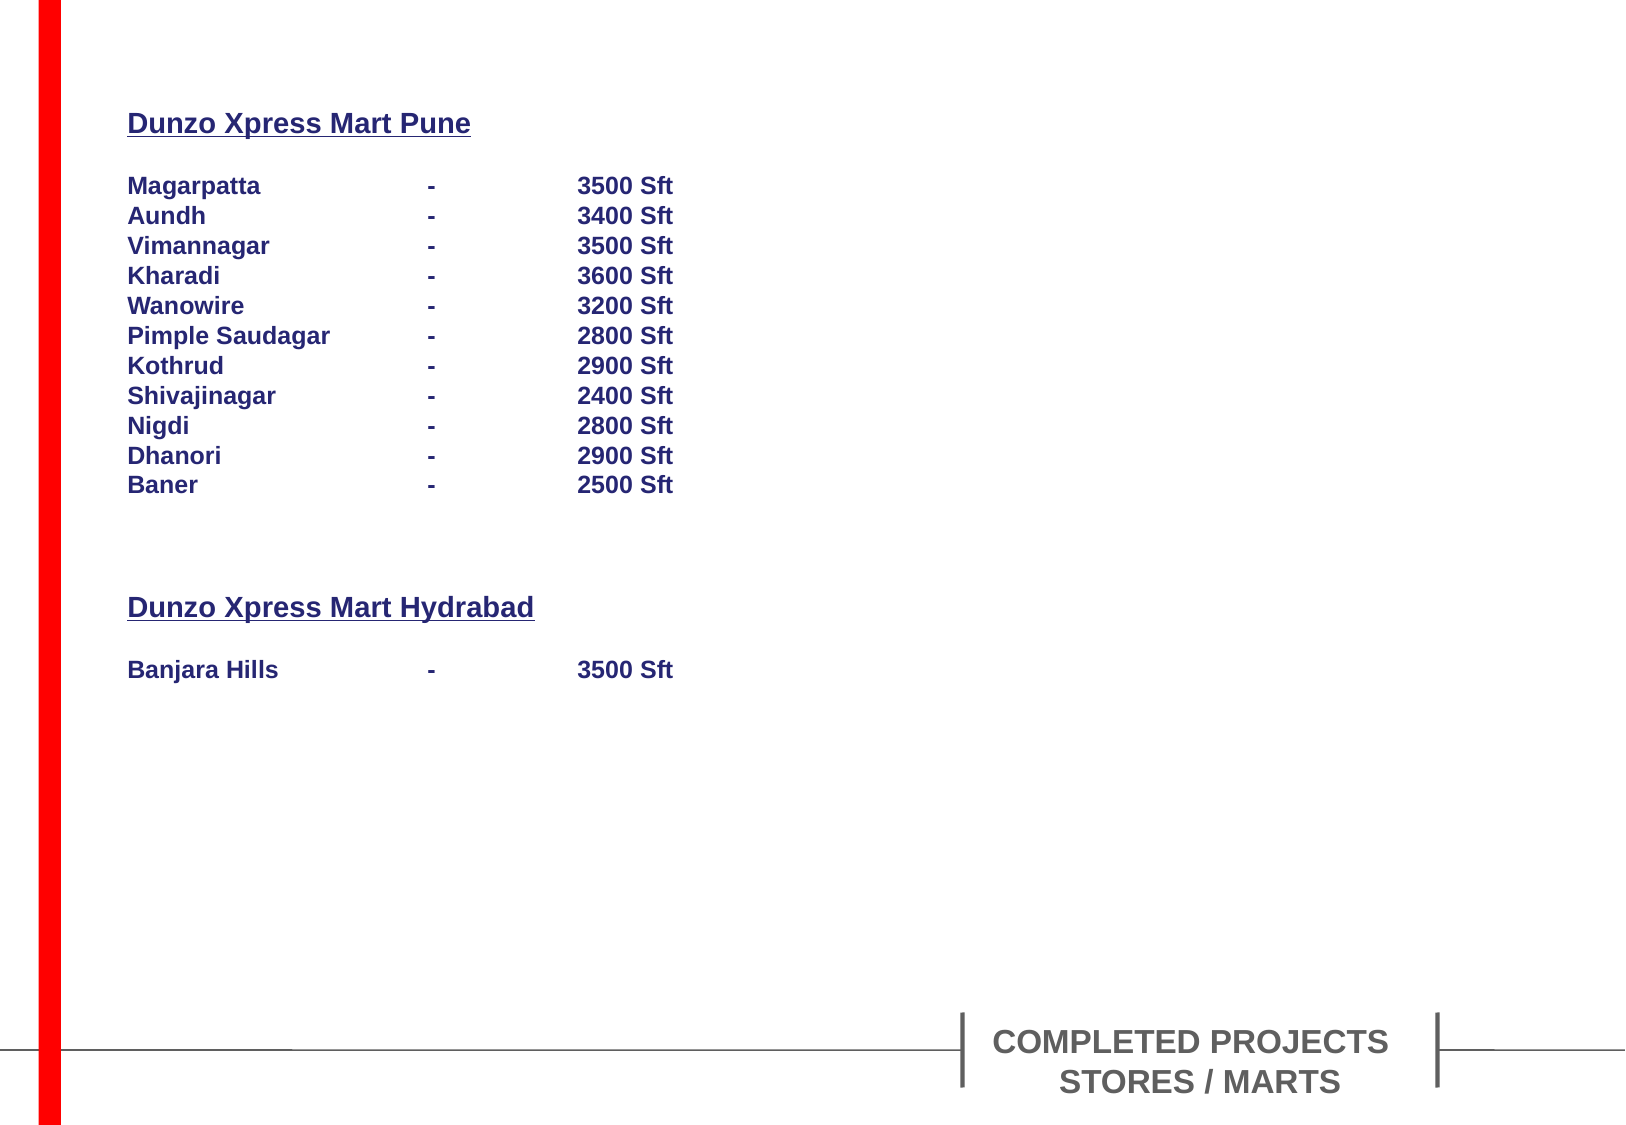

Dunzo Xpress Mart Pune

Magarpatta		-	3500 Sft
Aundh		-	3400 Sft
Vimannagar		-	3500 Sft
Kharadi		-	3600 Sft
Wanowire		-	3200 Sft
Pimple Saudagar	-	2800 Sft
Kothrud		-	2900 Sft
Shivajinagar		-	2400 Sft
Nigdi		-	2800 Sft
Dhanori		-	2900 Sft
Baner		-	2500 Sft

Dunzo Xpress Mart Hydrabad

Banjara Hills	-	3500 Sft

COMPLETED PROJECTS
STORES / MARTS